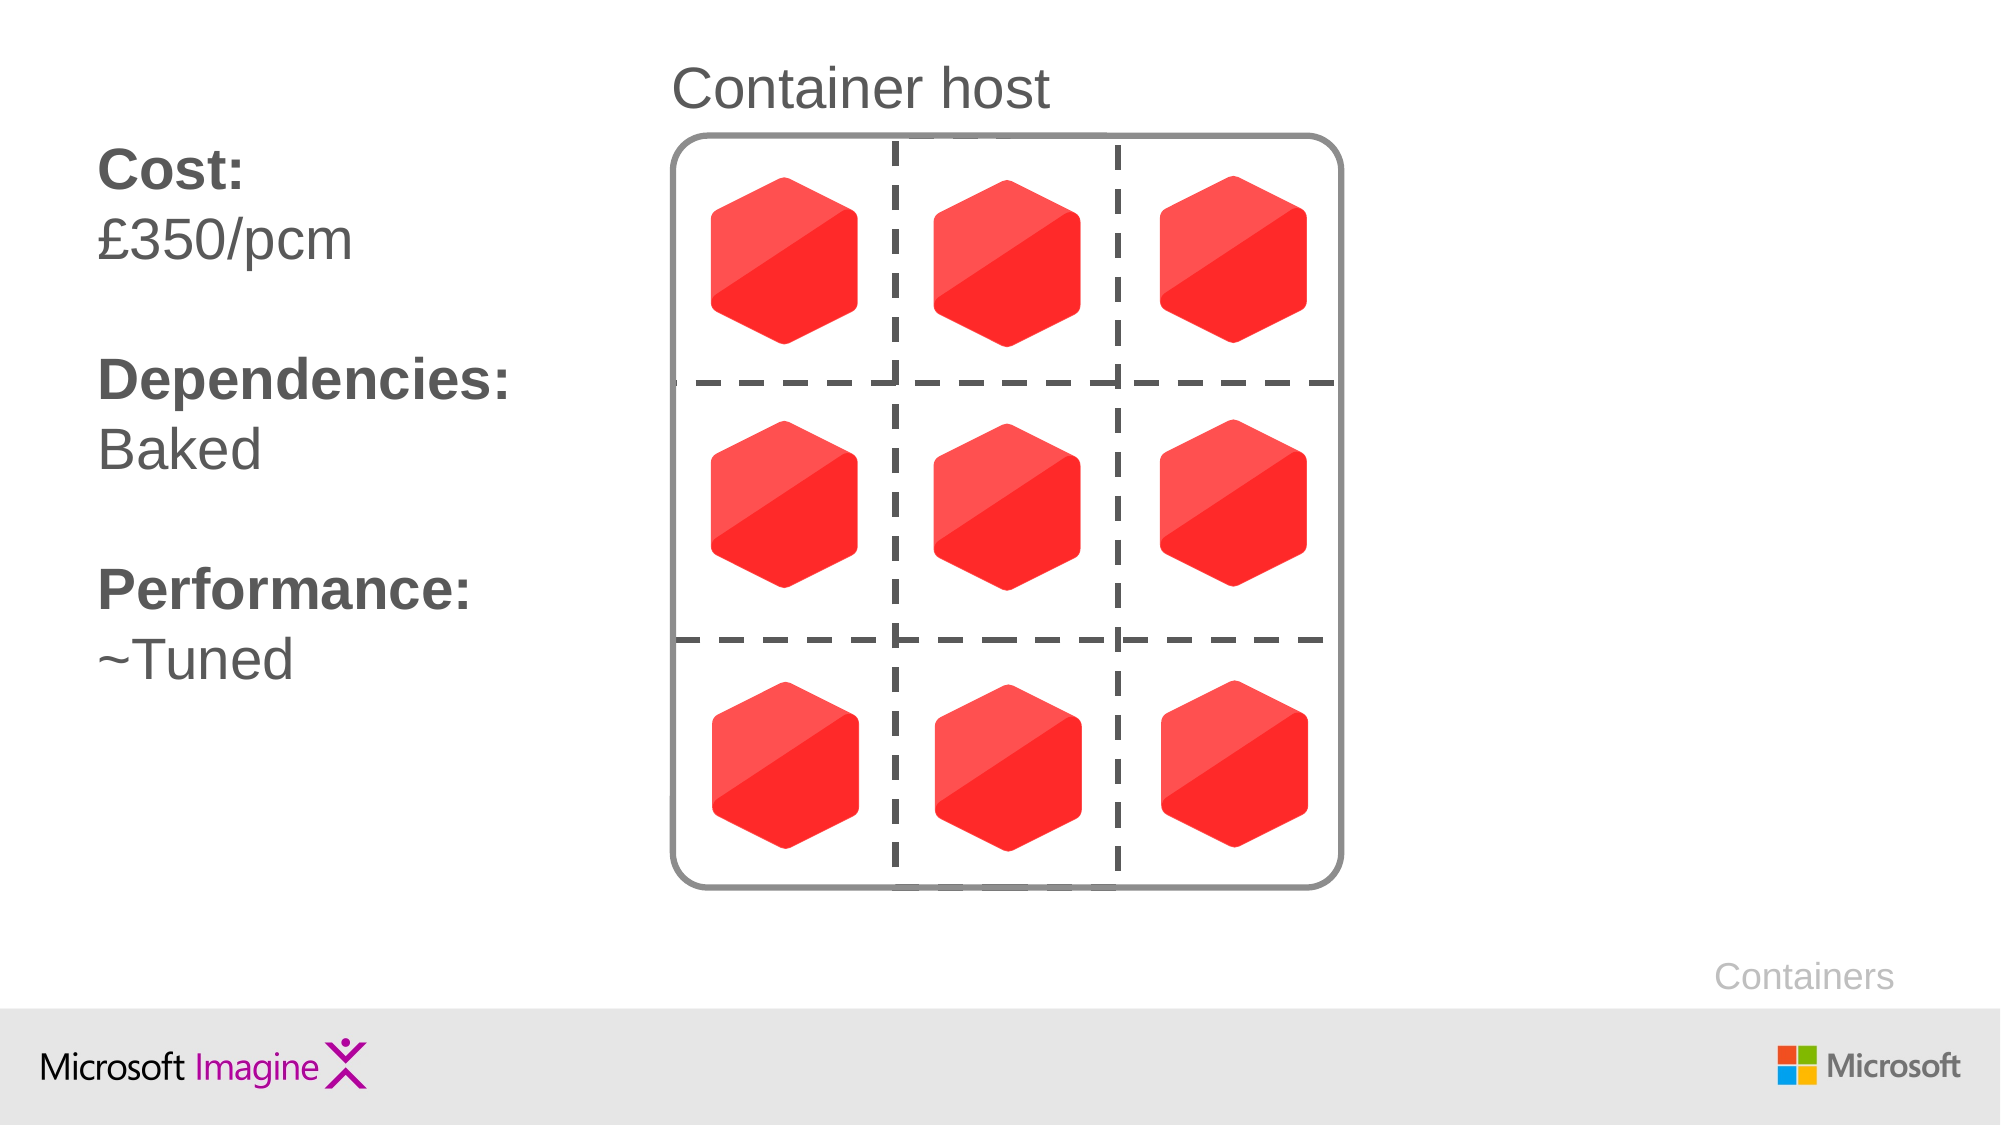

Container host
Cost:
£350/pcm

Dependencies:
Baked

Performance:
~Tuned

Containers